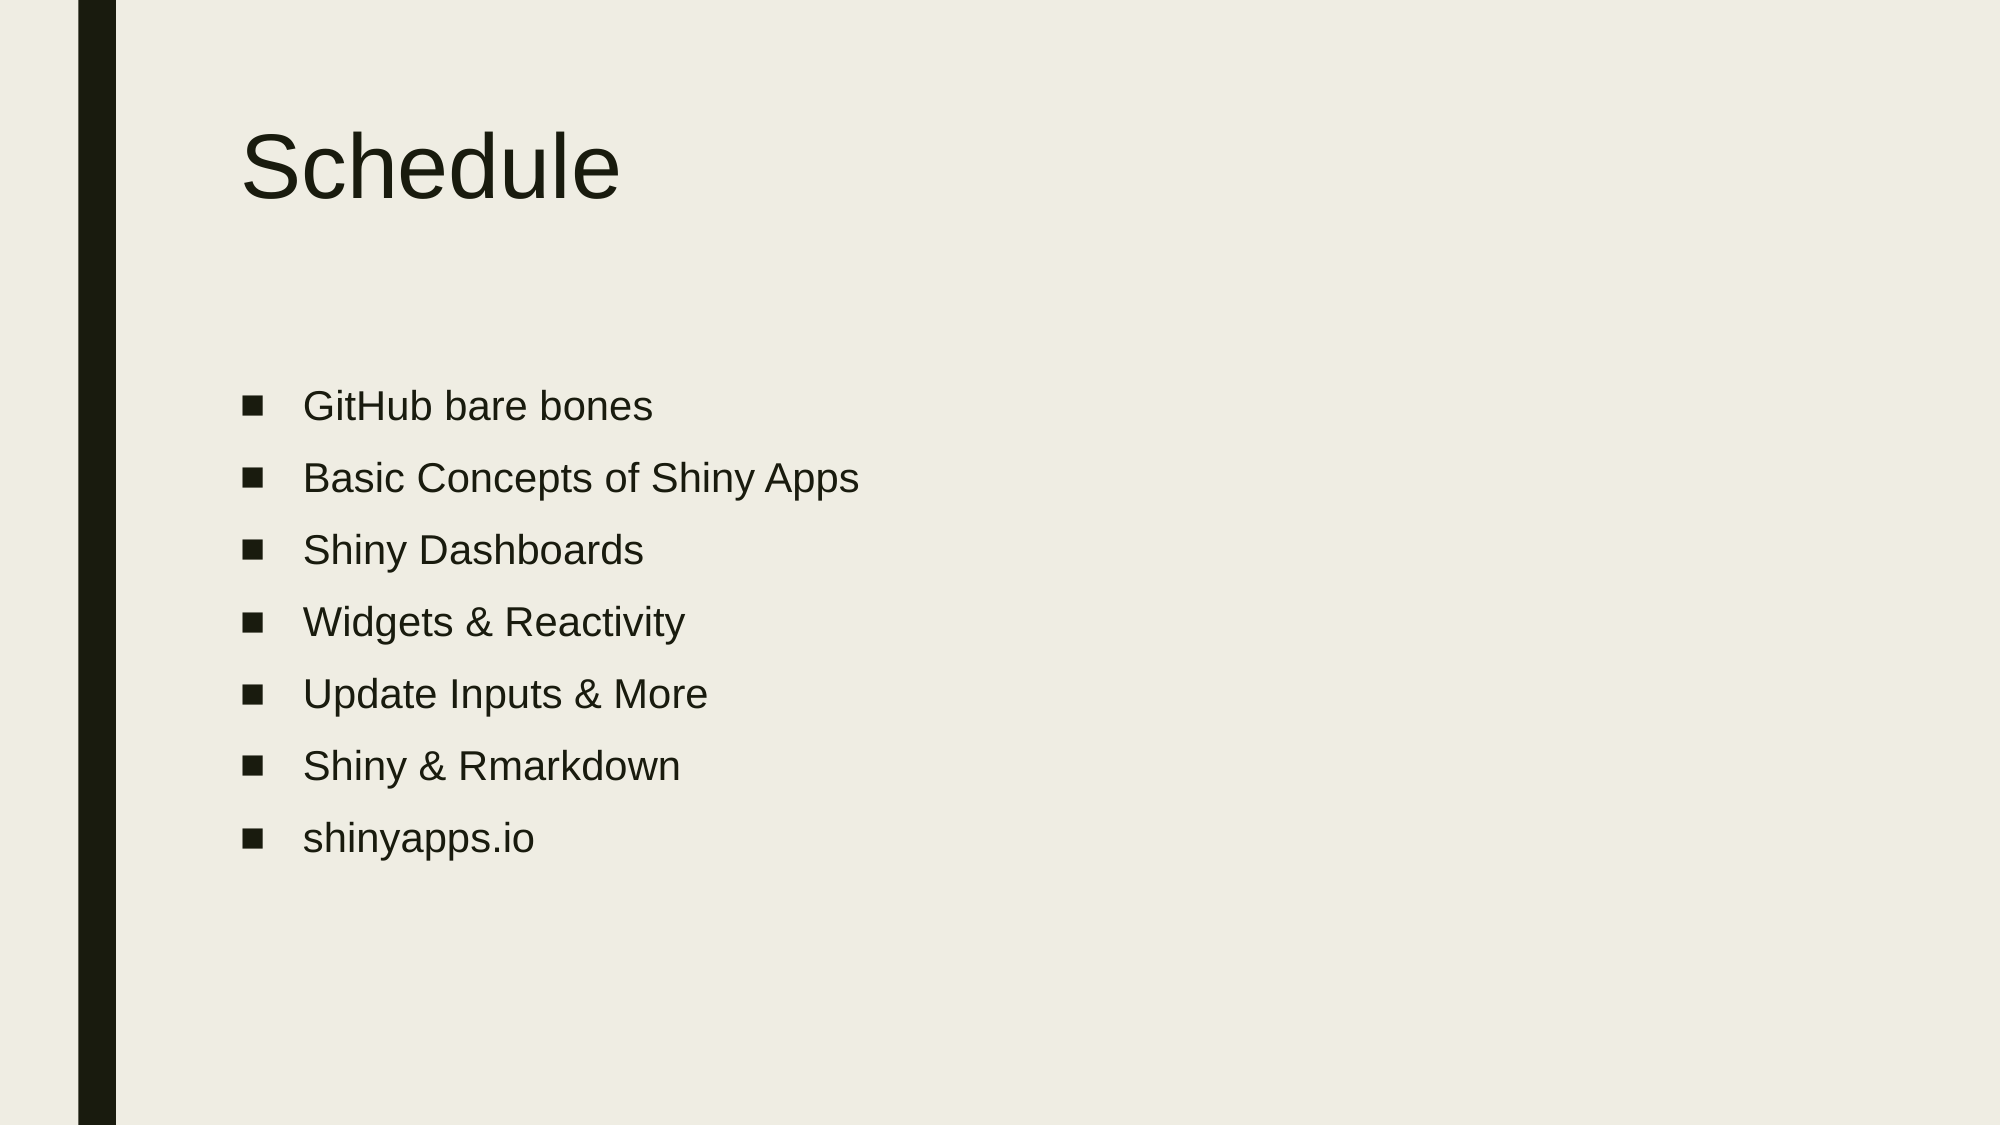

# Schedule
GitHub bare bones
Basic Concepts of Shiny Apps
Shiny Dashboards
Widgets & Reactivity
Update Inputs & More
Shiny & Rmarkdown
shinyapps.io